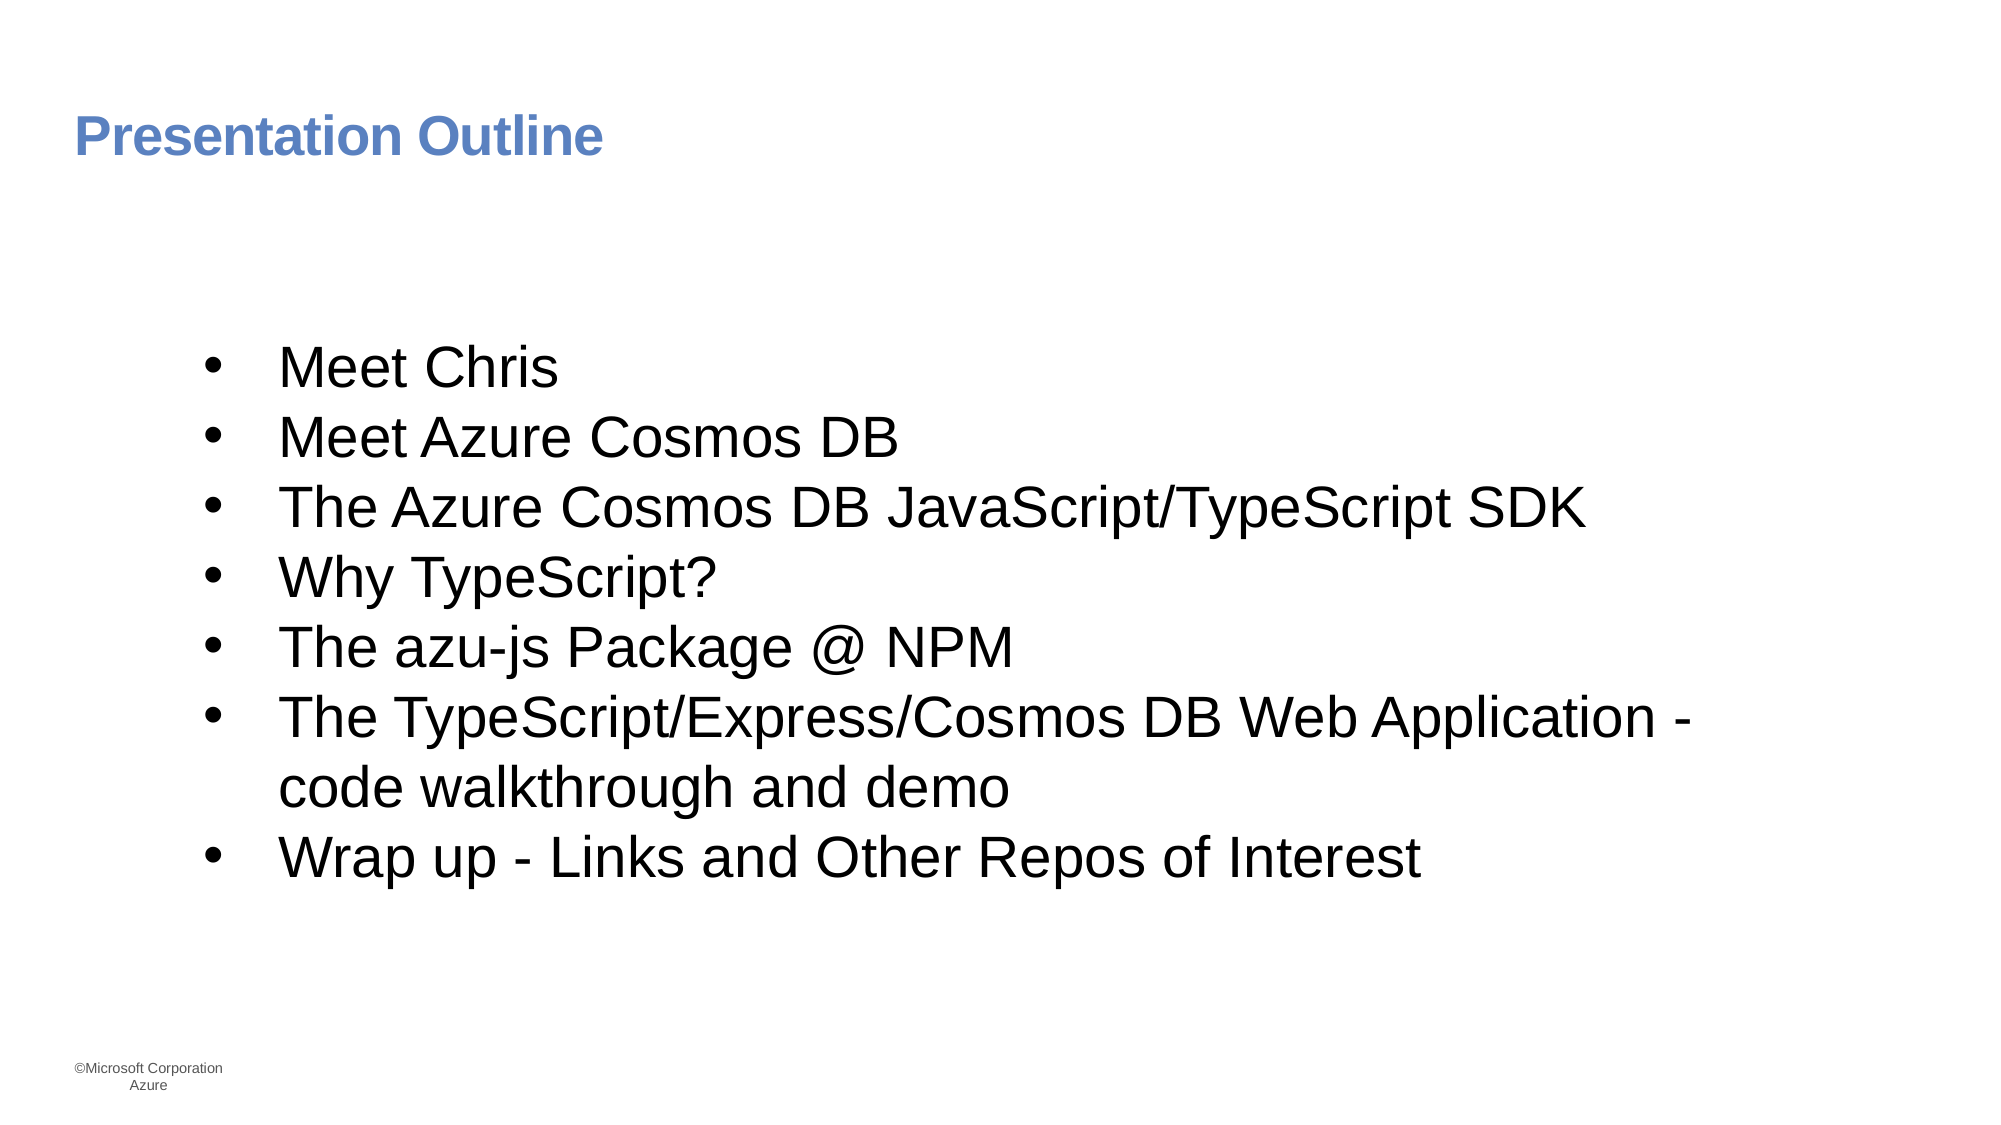

# Presentation Outline

Meet Chris
Meet Azure Cosmos DB
The Azure Cosmos DB JavaScript/TypeScript SDK
Why TypeScript?
The azu-js Package @ NPM
The TypeScript/Express/Cosmos DB Web Application - code walkthrough and demo
Wrap up - Links and Other Repos of Interest